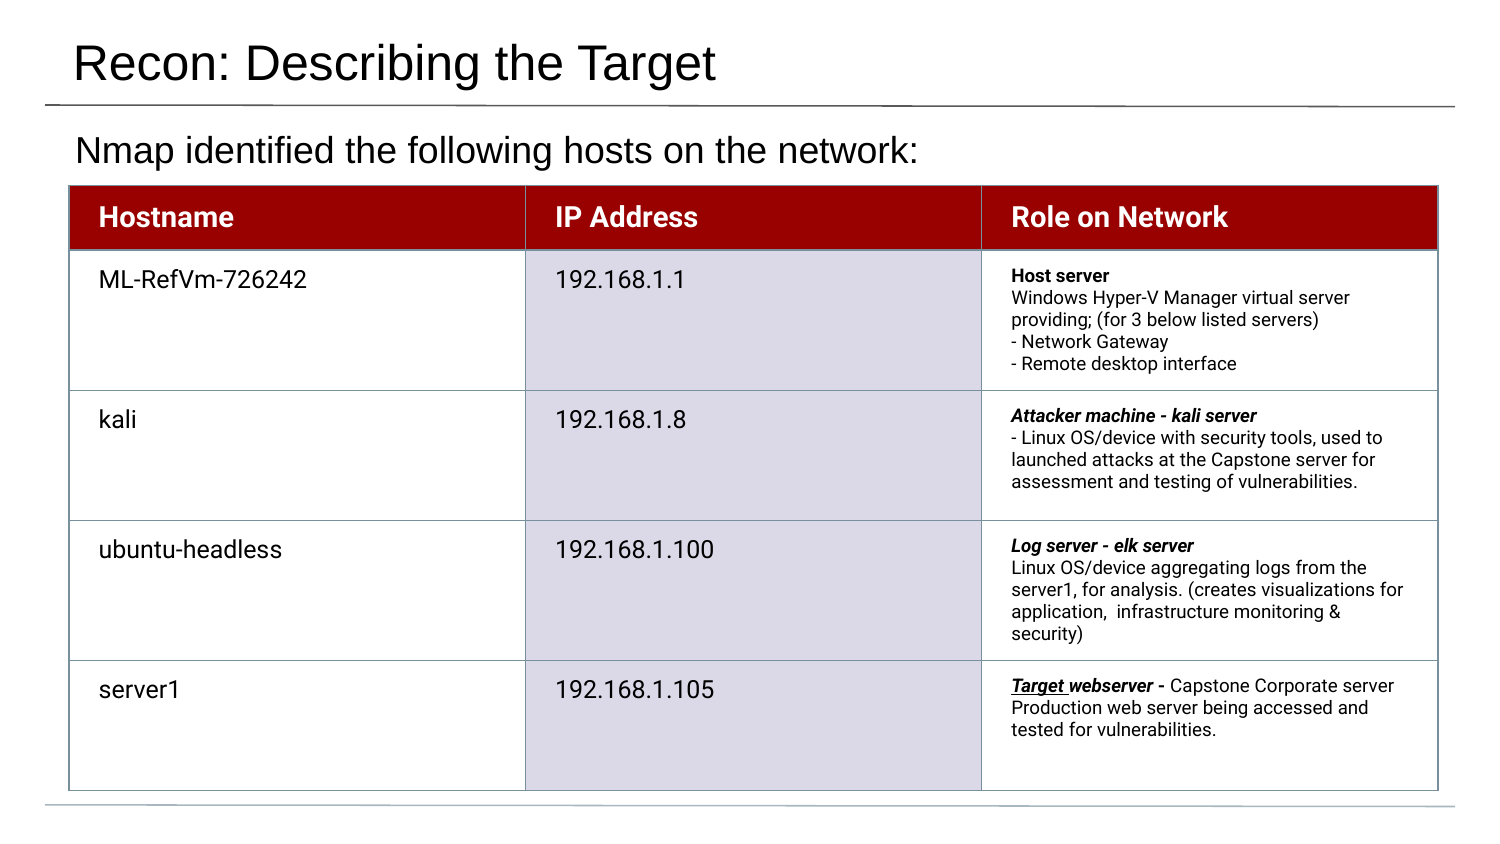

# Recon: Describing the Target
Nmap identified the following hosts on the network:
| Hostname | IP Address | Role on Network |
| --- | --- | --- |
| ML-RefVm-726242 | 192.168.1.1 | Host server Windows Hyper-V Manager virtual server providing; (for 3 below listed servers) - Network Gateway - Remote desktop interface |
| kali | 192.168.1.8 | Attacker machine - kali server - Linux OS/device with security tools, used to launched attacks at the Capstone server for assessment and testing of vulnerabilities. |
| ubuntu-headless | 192.168.1.100 | Log server - elk server Linux OS/device aggregating logs from the server1, for analysis. (creates visualizations for application, infrastructure monitoring & security) |
| server1 | 192.168.1.105 | Target webserver - Capstone Corporate server Production web server being accessed and tested for vulnerabilities. |